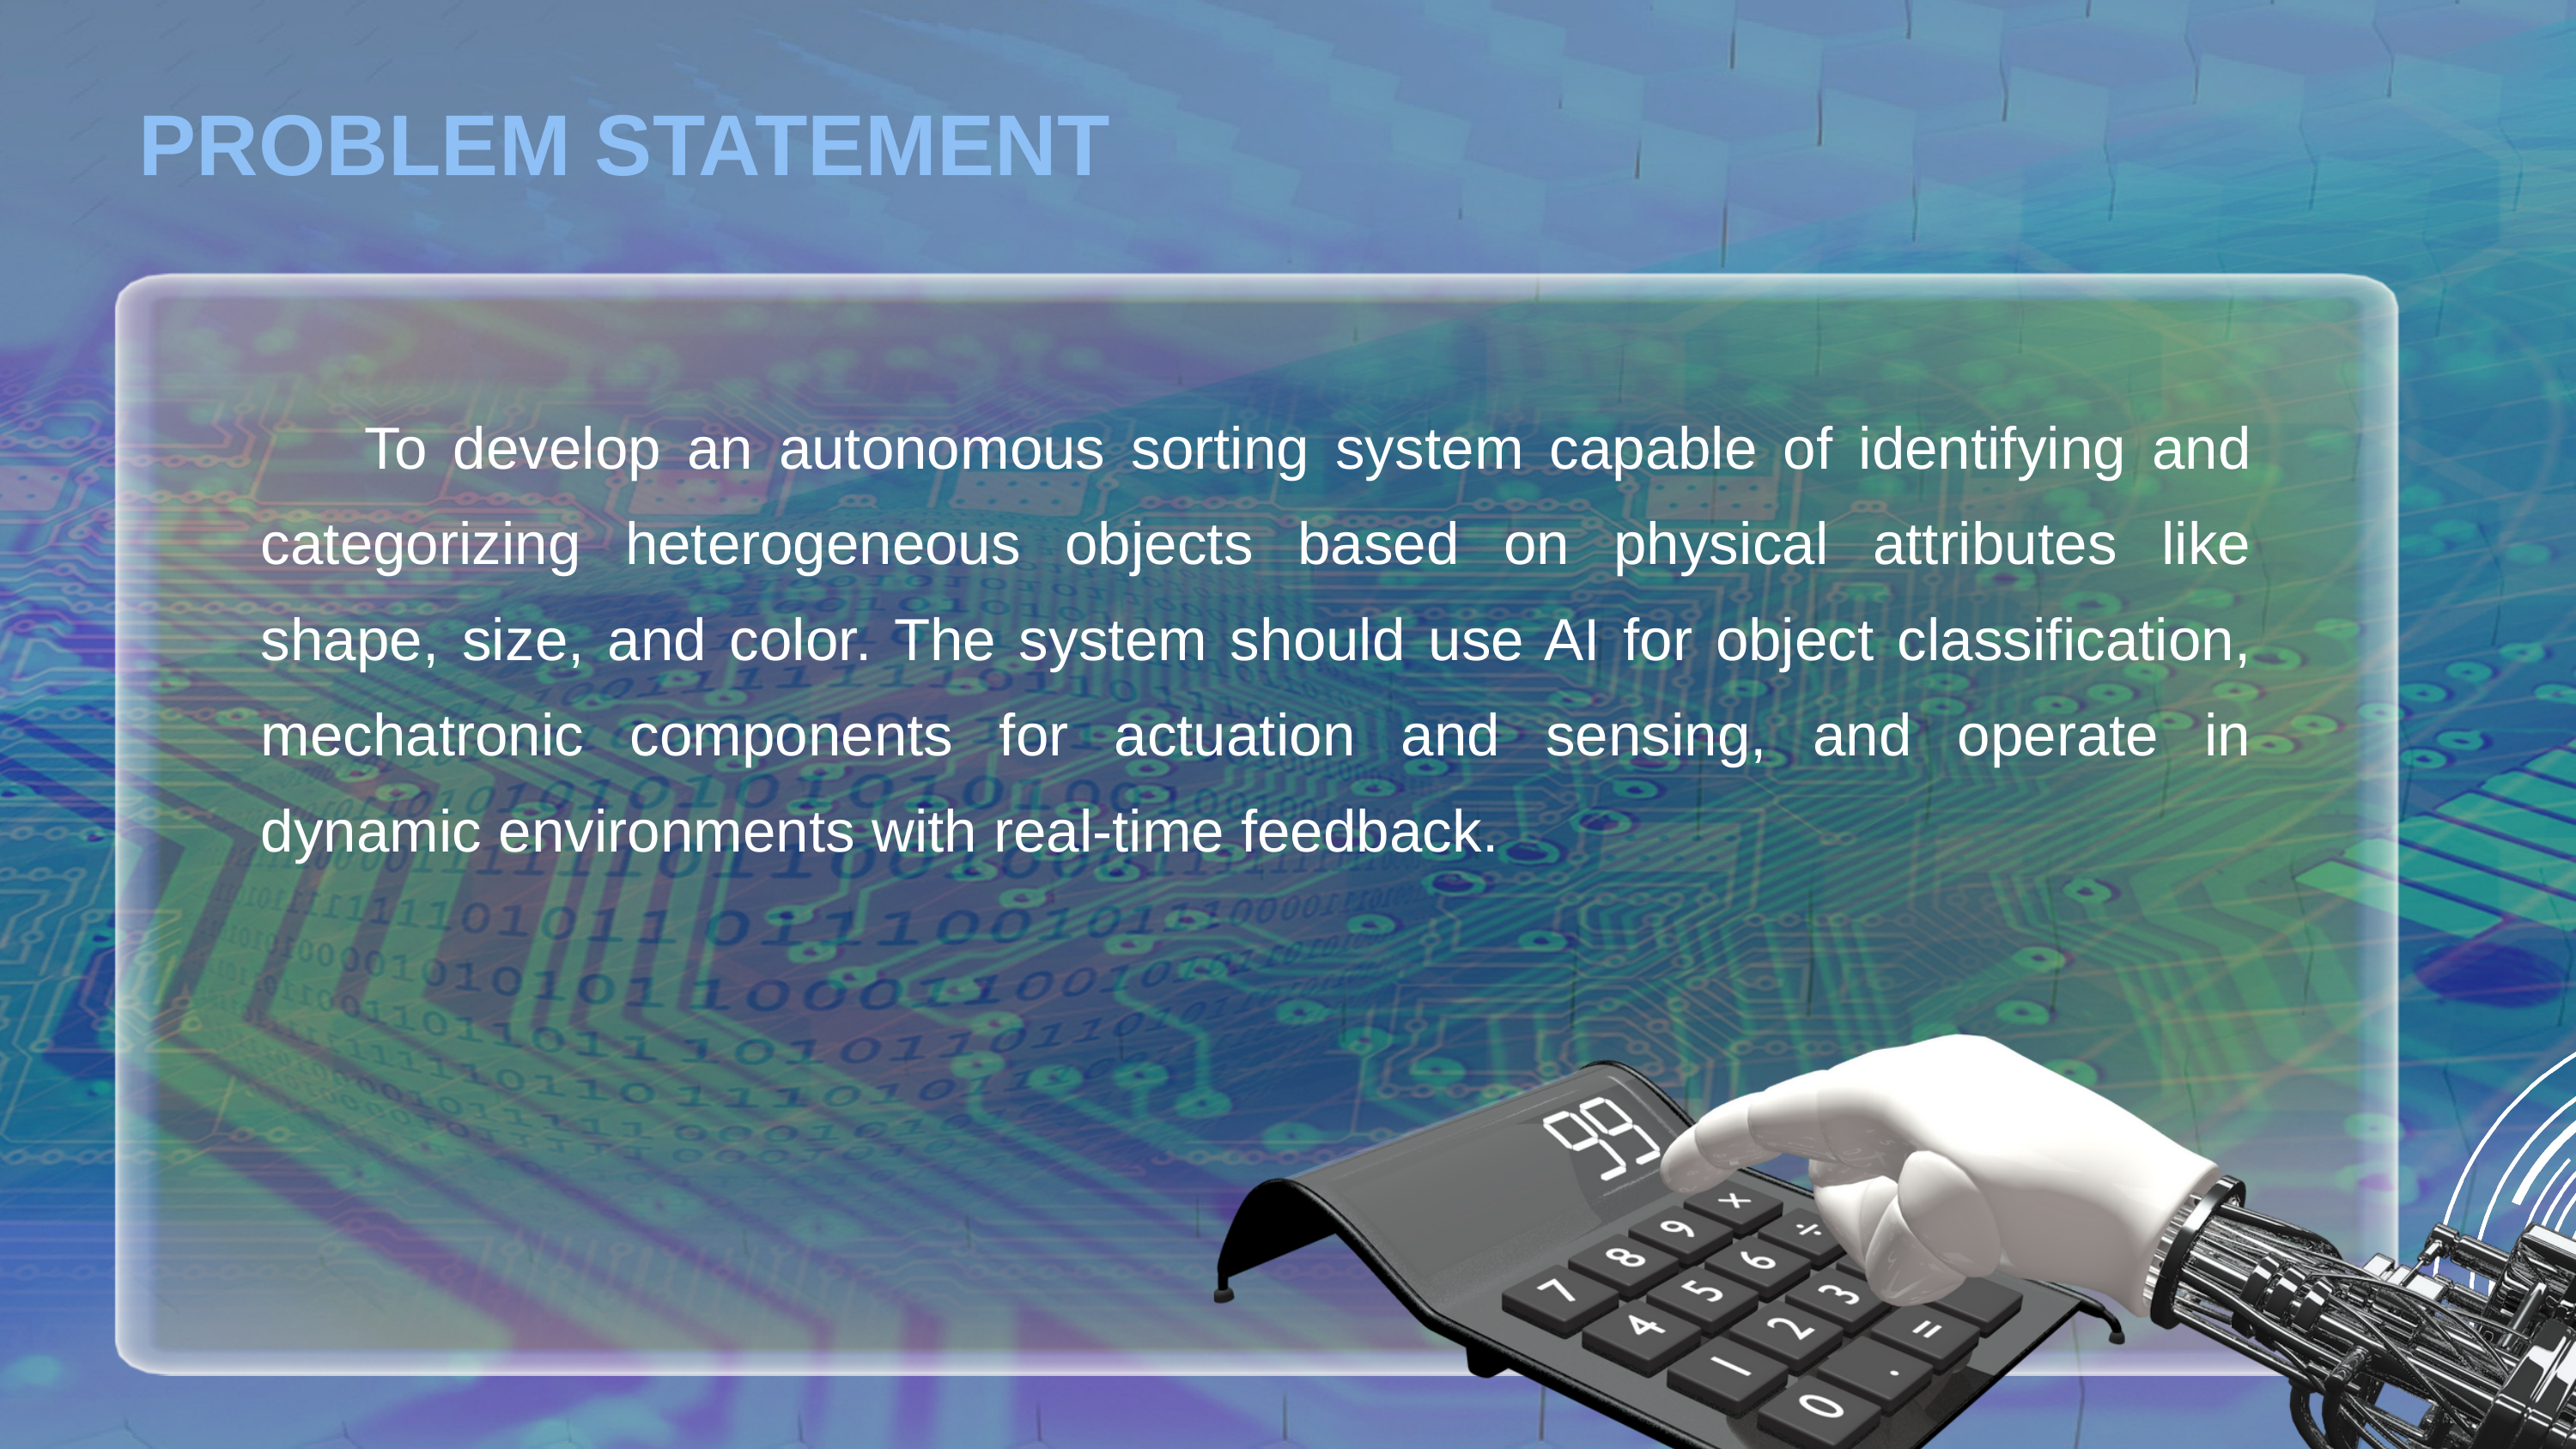

PROBLEM STATEMENT

    To develop an autonomous sorting system capable of identifying and categorizing heterogeneous objects based on physical attributes like shape, size, and color. The system should use AI for object classification, mechatronic components for actuation and sensing, and operate in dynamic environments with real-time feedback.